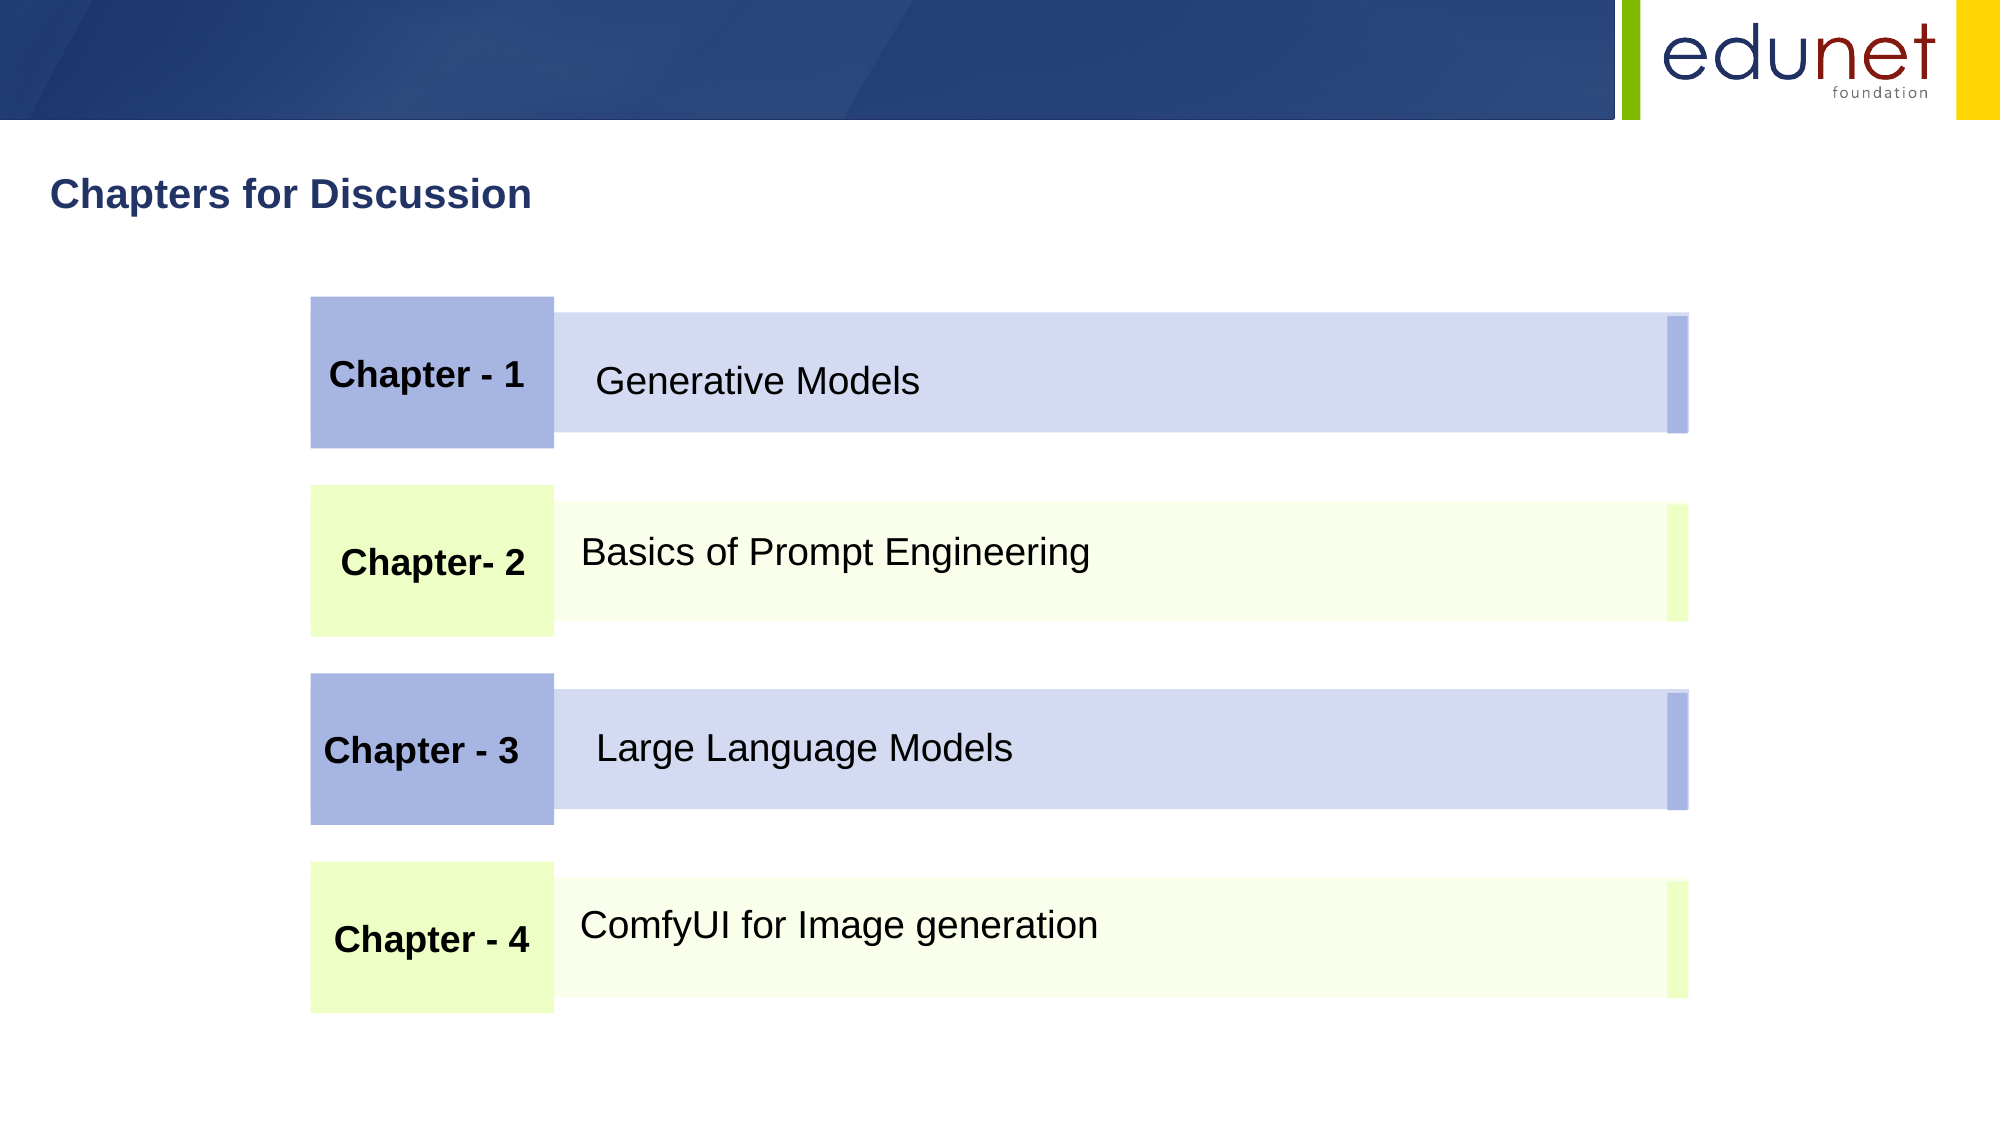

Chapters for Discussion

Chapter - 1

Generative Models

Chapter- 2

Basics of Prompt Engineering

Chapter - 3

Large Language Models

Chapter - 4

ComfyUI for Image generation